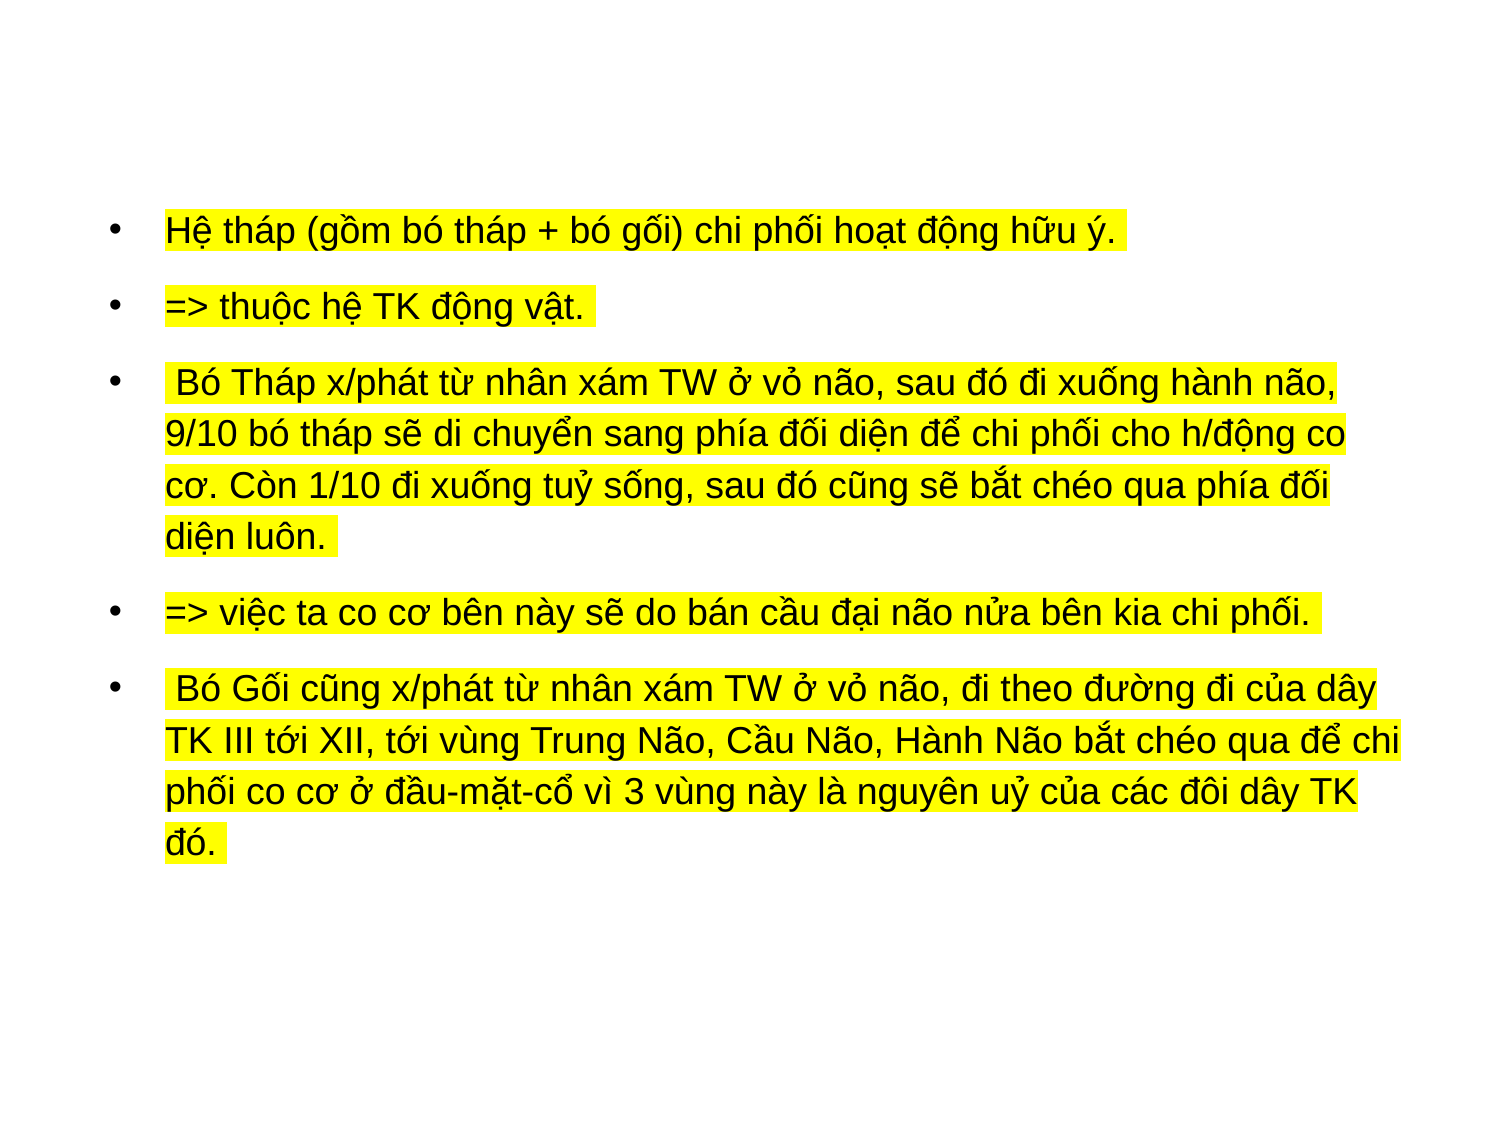

Hệ tháp (gồm bó tháp + bó gối) chi phối hoạt động hữu ý.
=> thuộc hệ TK động vật.
 Bó Tháp x/phát từ nhân xám TW ở vỏ não, sau đó đi xuống hành não, 9/10 bó tháp sẽ di chuyển sang phía đối diện để chi phối cho h/động co cơ. Còn 1/10 đi xuống tuỷ sống, sau đó cũng sẽ bắt chéo qua phía đối diện luôn.
=> việc ta co cơ bên này sẽ do bán cầu đại não nửa bên kia chi phối.
 Bó Gối cũng x/phát từ nhân xám TW ở vỏ não, đi theo đường đi của dây TK III tới XII, tới vùng Trung Não, Cầu Não, Hành Não bắt chéo qua để chi phối co cơ ở đầu-mặt-cổ vì 3 vùng này là nguyên uỷ của các đôi dây TK đó.